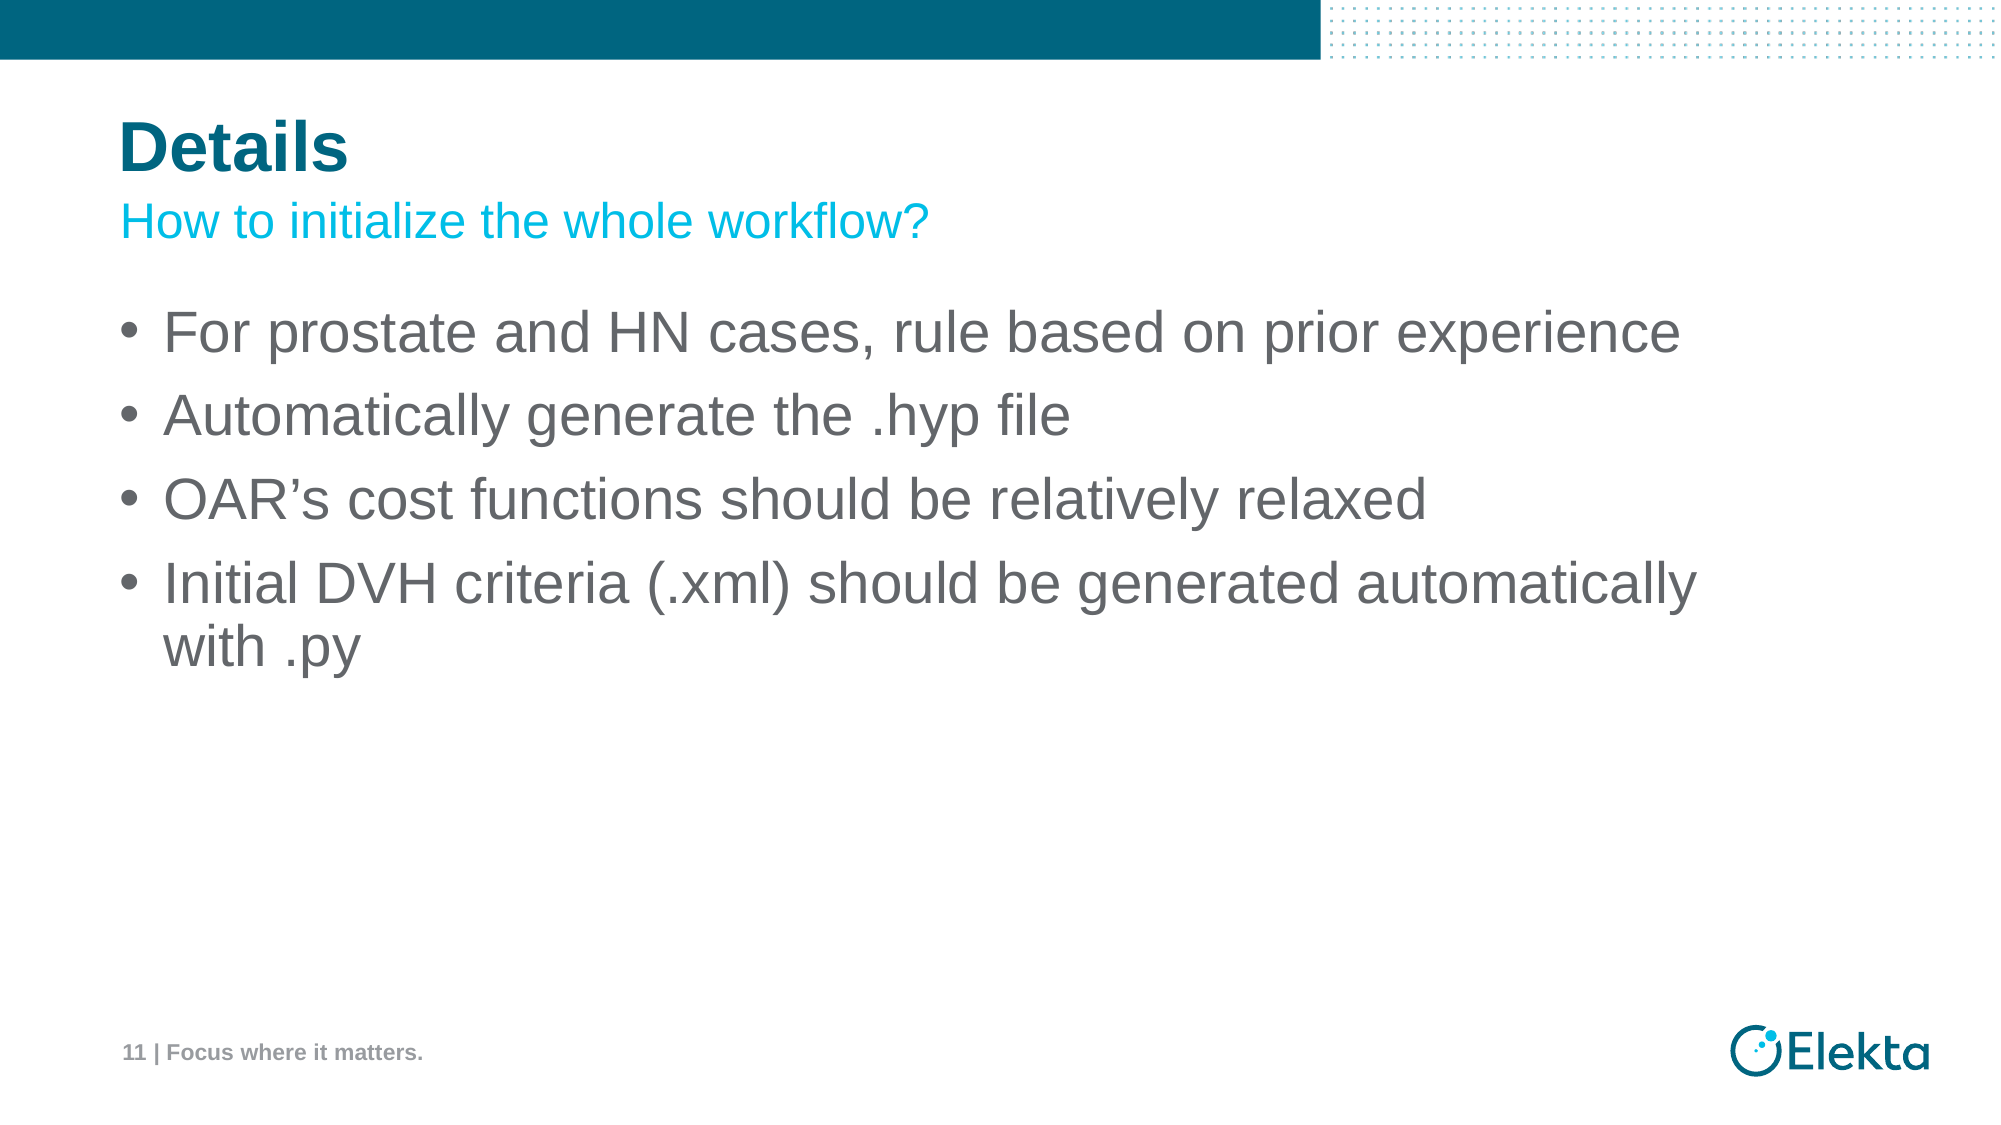

# Details
How to initialize the whole workflow?
For prostate and HN cases, rule based on prior experience
Automatically generate the .hyp file
OAR’s cost functions should be relatively relaxed
Initial DVH criteria (.xml) should be generated automatically with .py